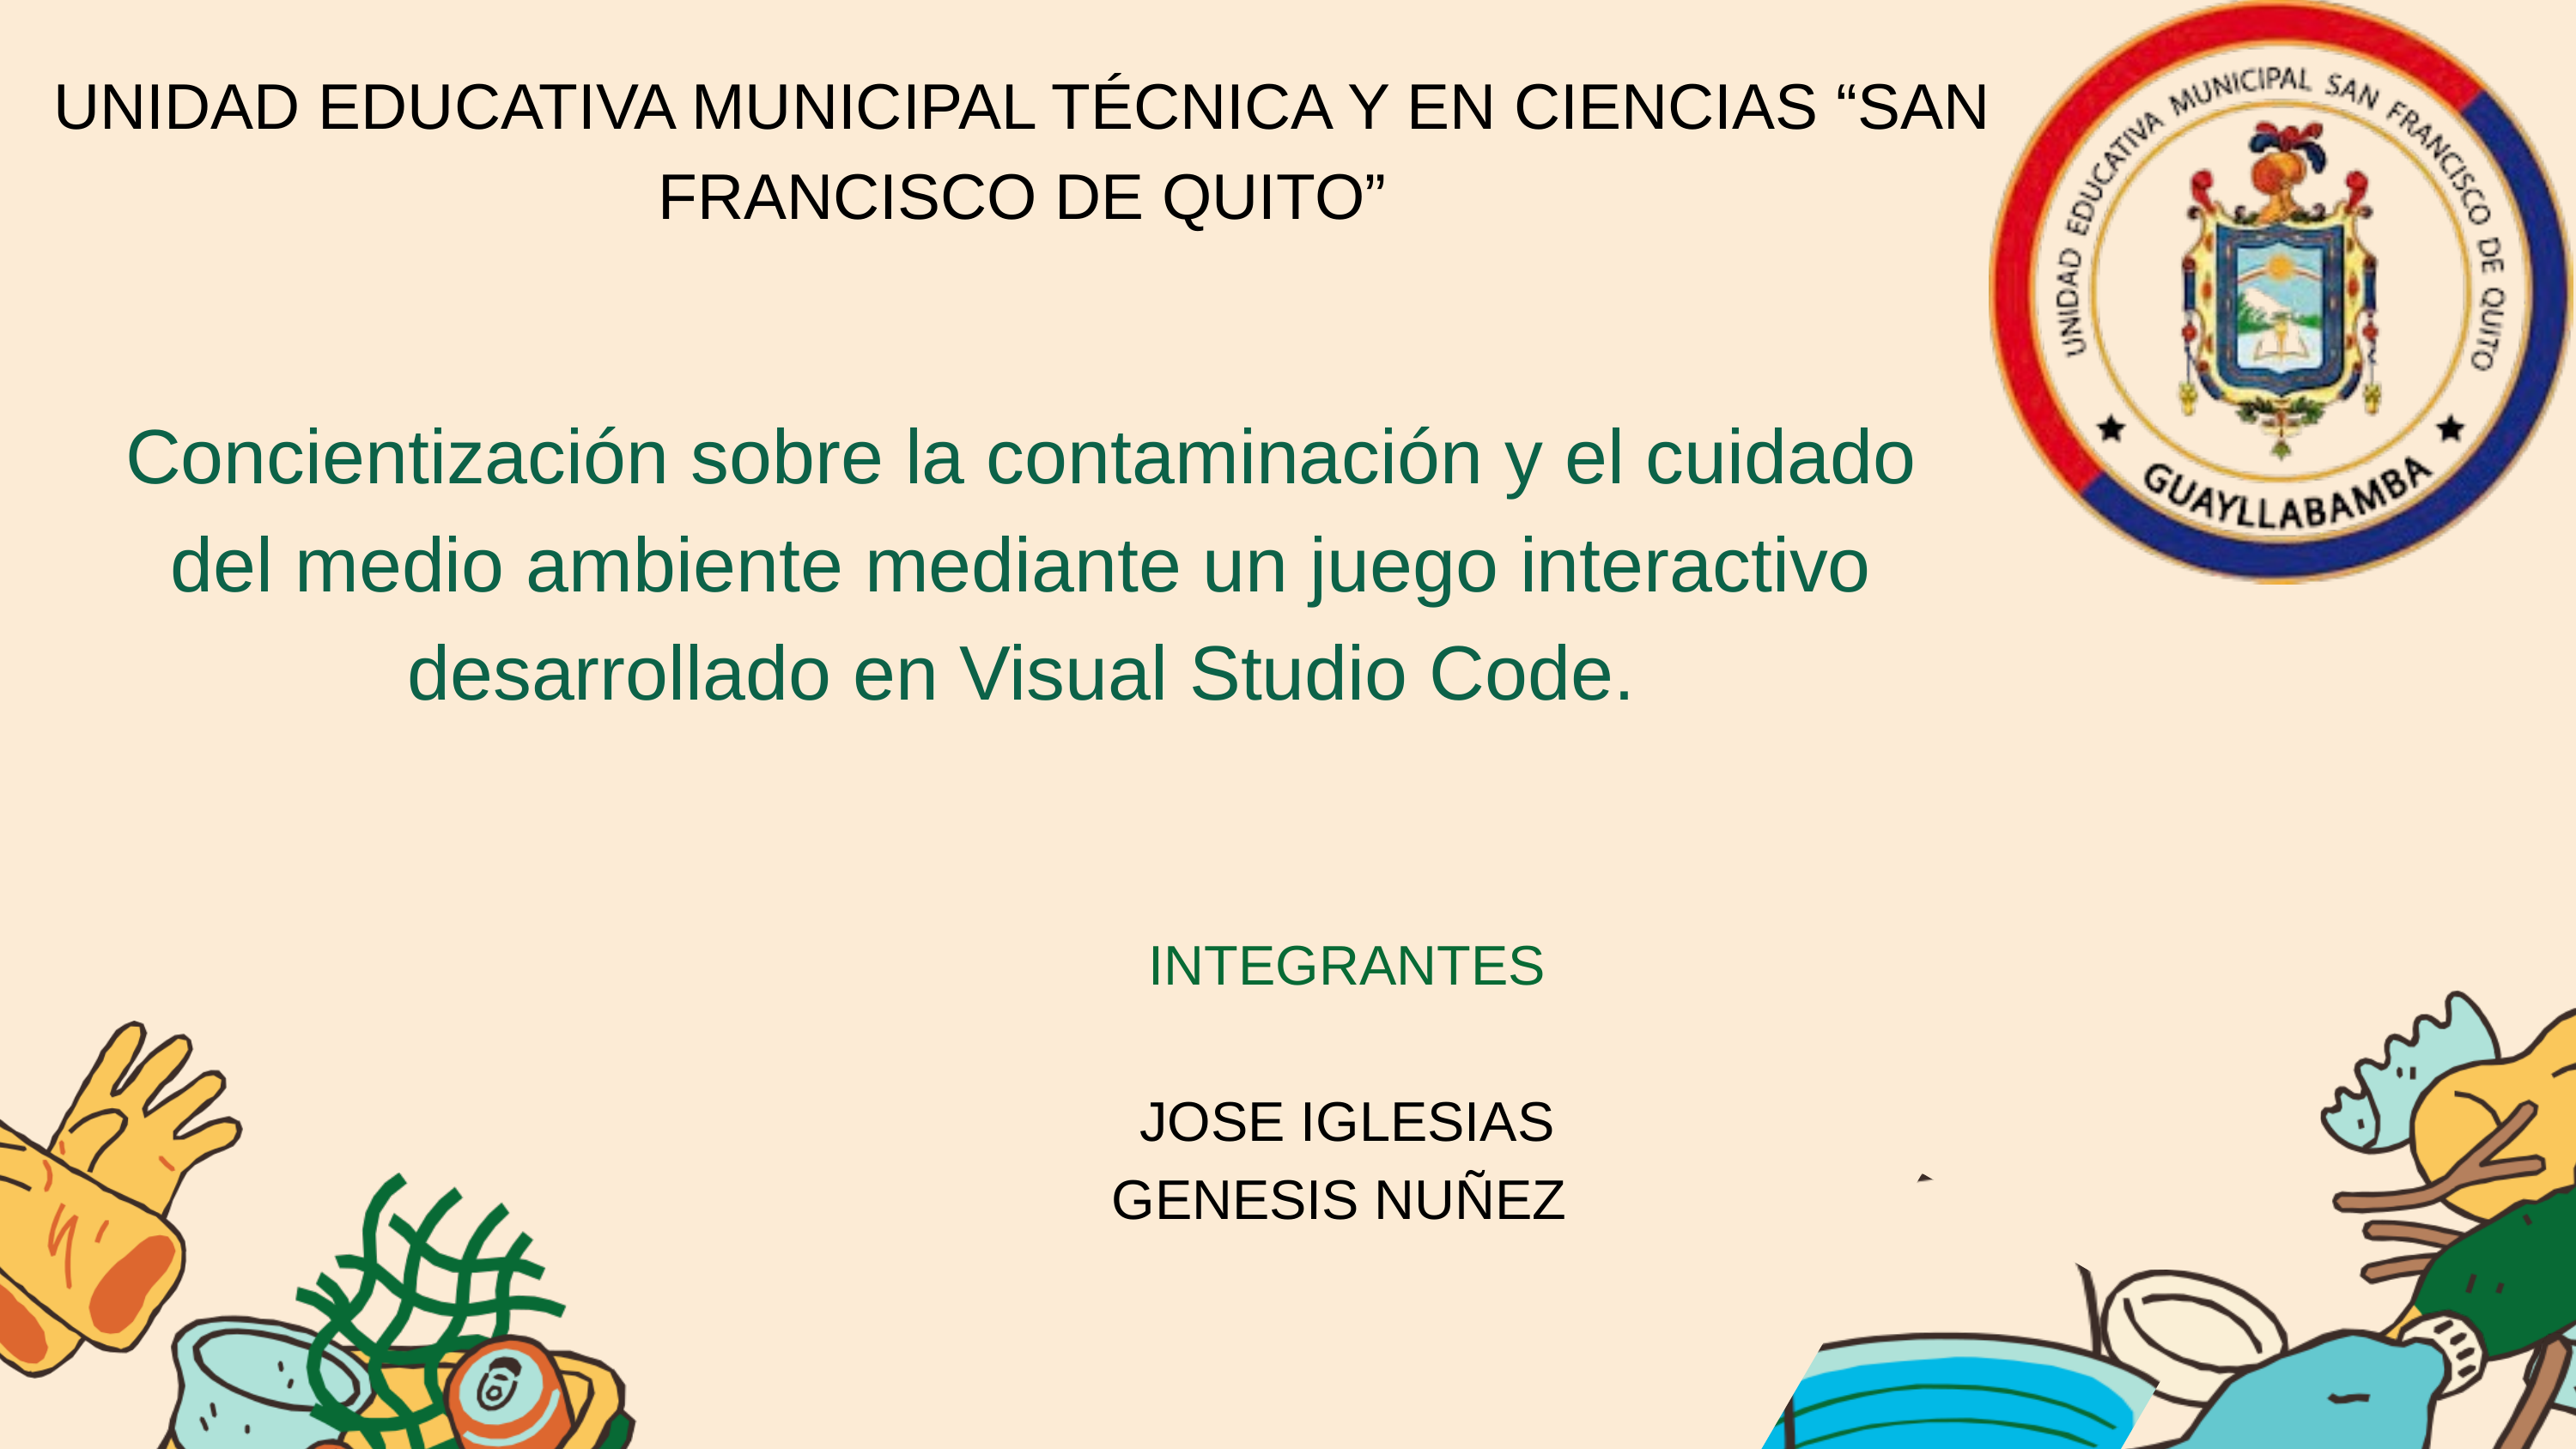

UNIDAD EDUCATIVA MUNICIPAL TÉCNICA Y EN CIENCIAS “SAN FRANCISCO DE QUITO”
Concientización sobre la contaminación y el cuidado del medio ambiente mediante un juego interactivo desarrollado en Visual Studio Code.
INTEGRANTES

JOSE IGLESIAS
GENESIS NUÑEZ